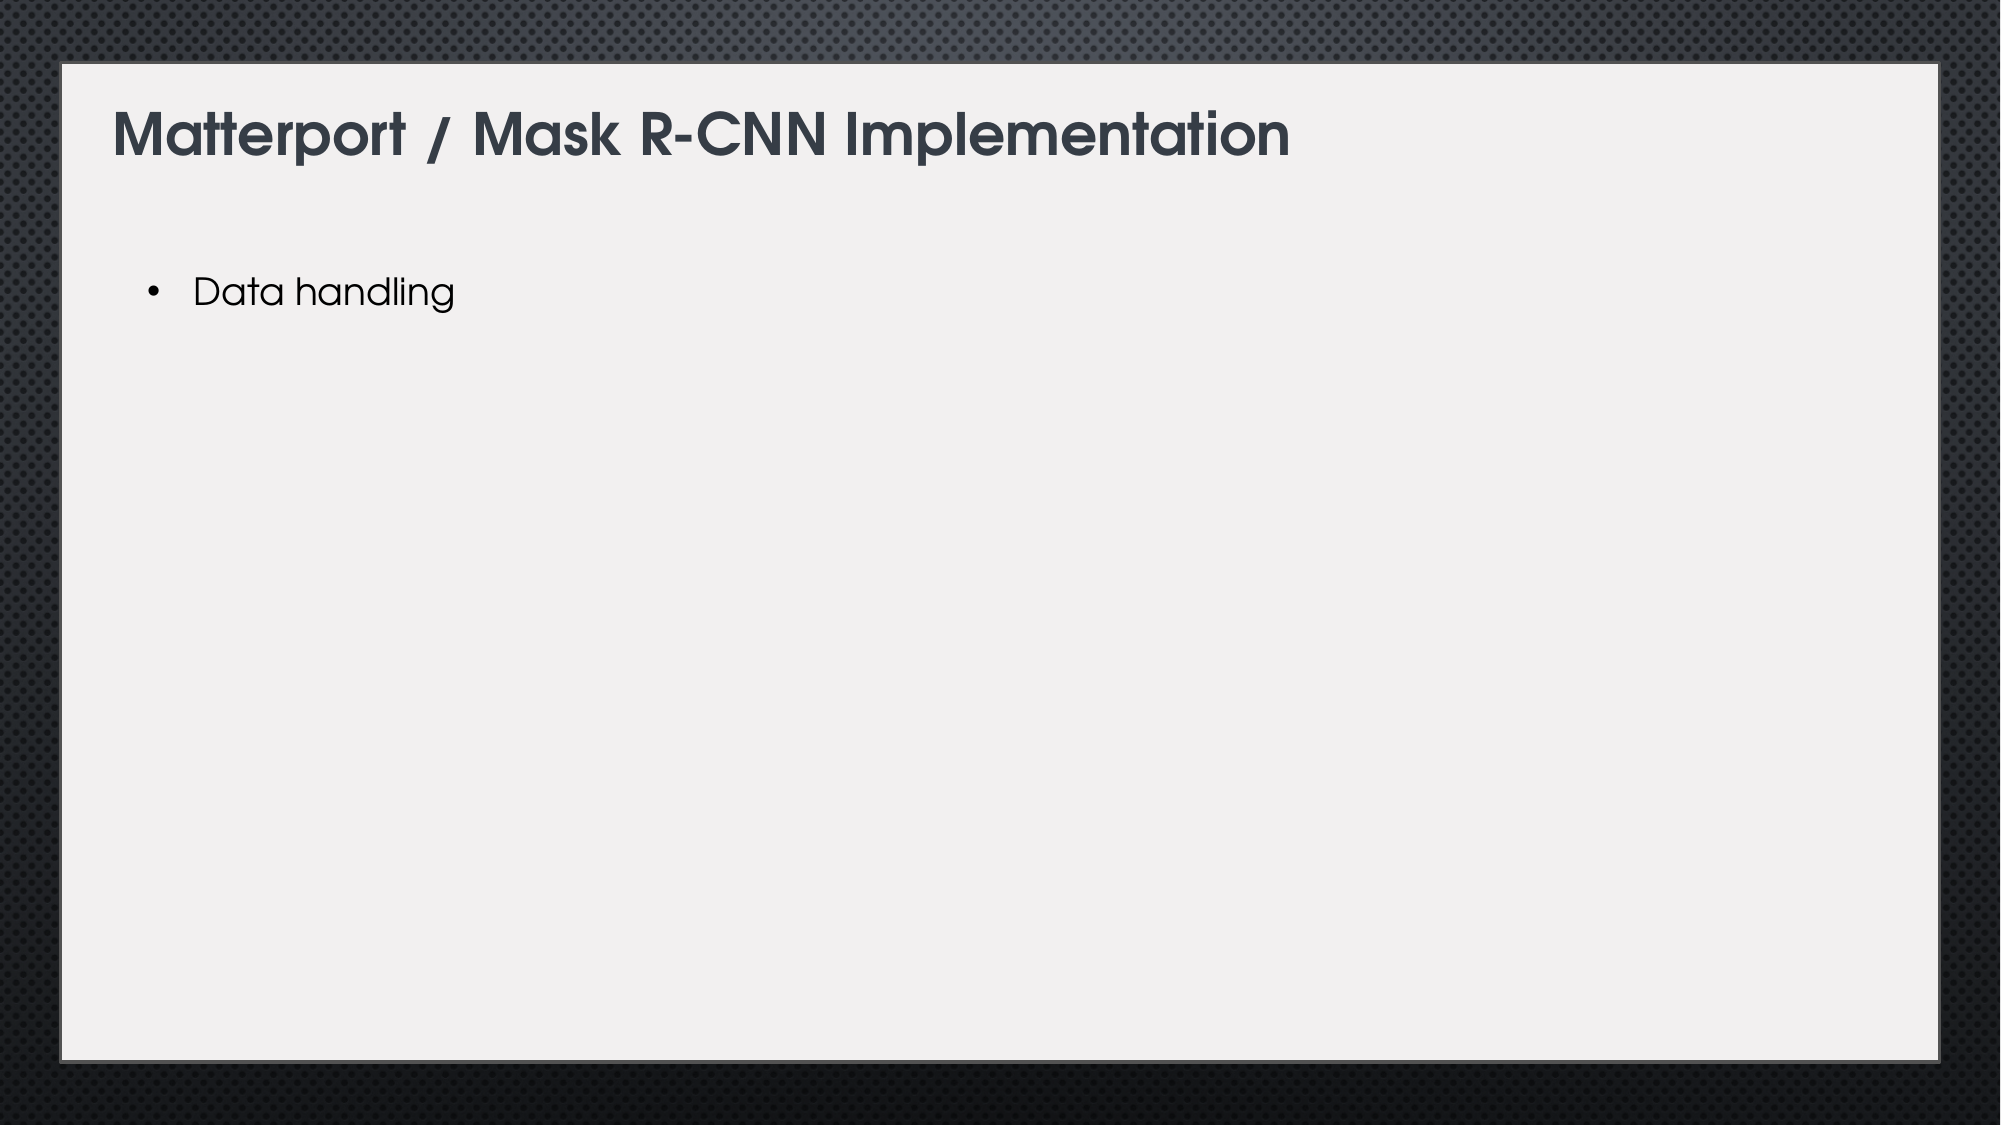

Matterport / Mask R-CNN Implementation
Data handling